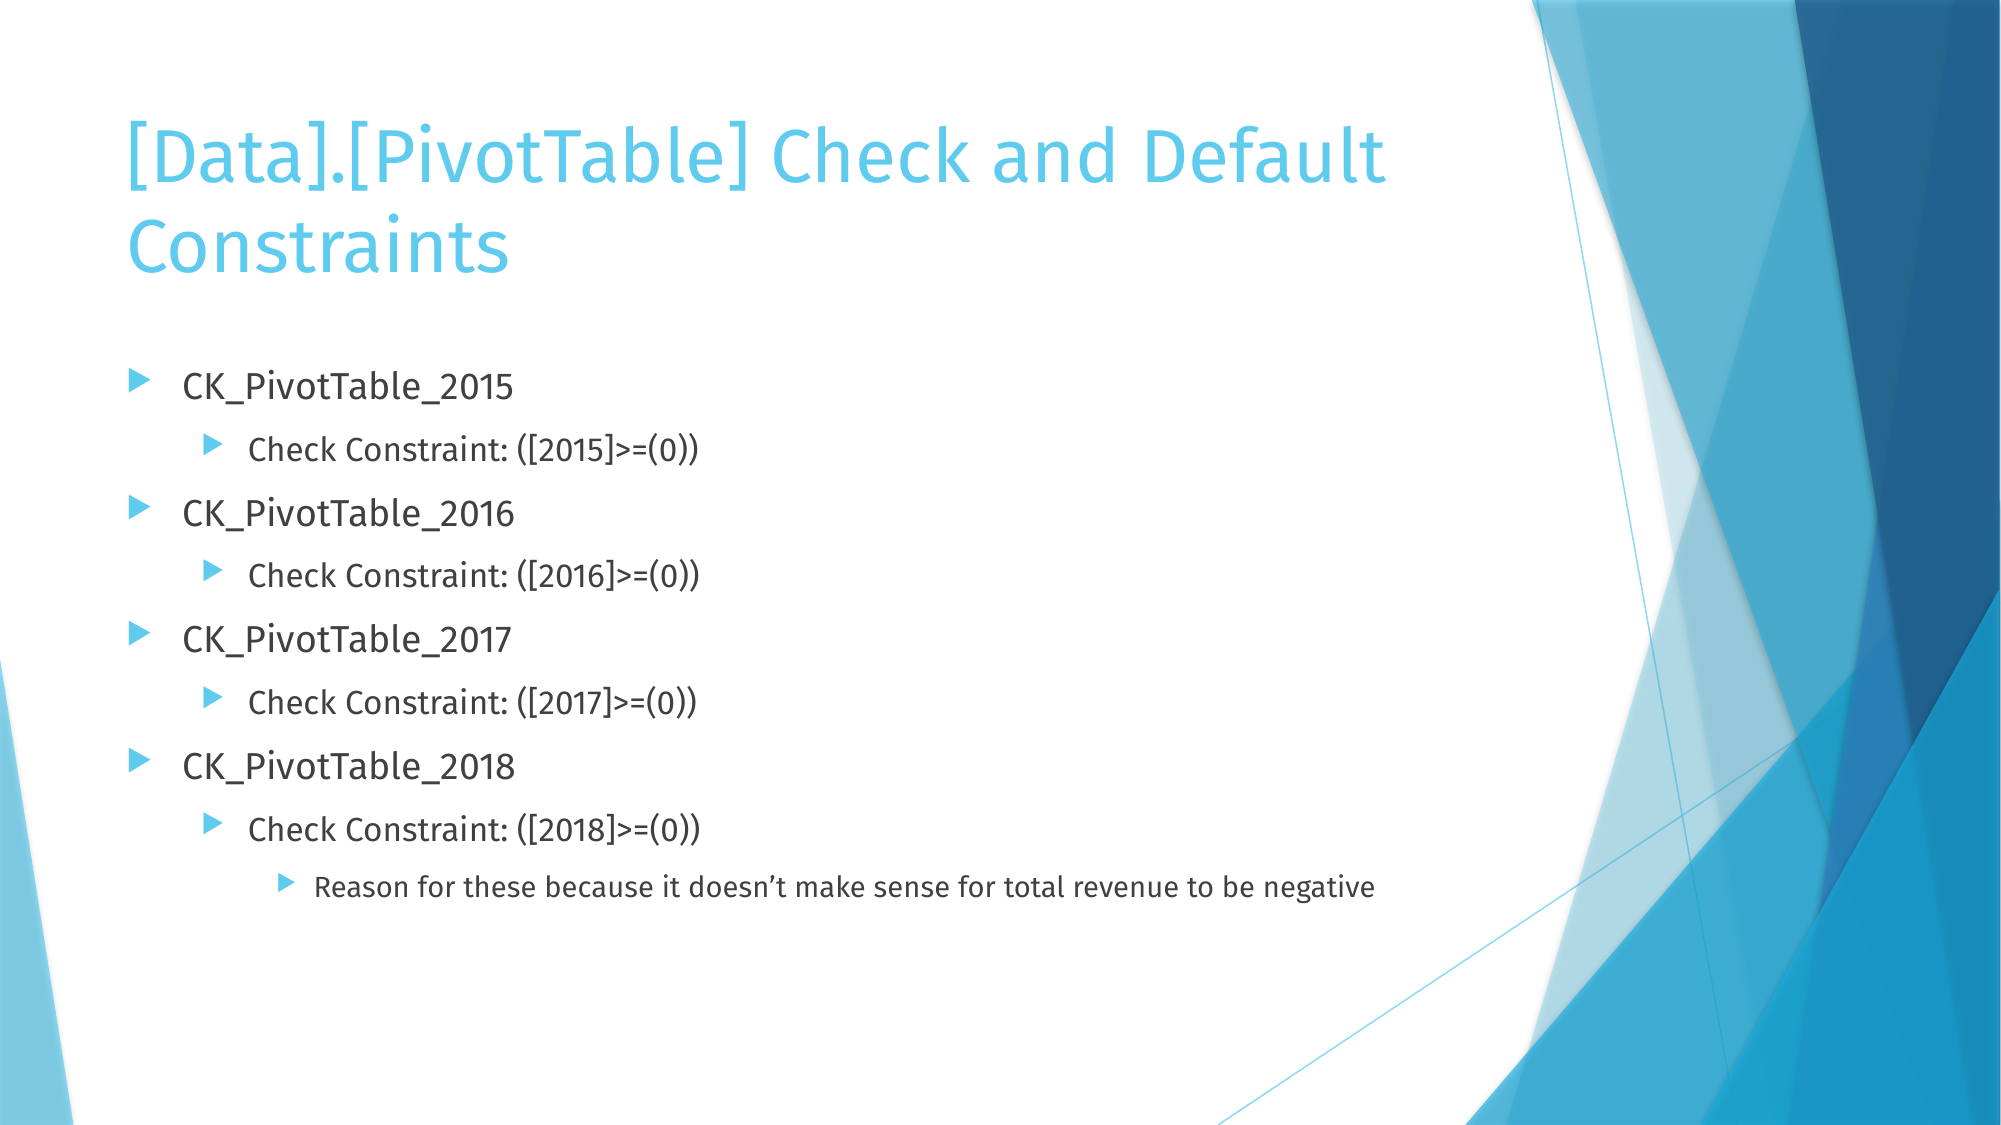

# [Data].[PivotTable] Check and Default Constraints
CK_PivotTable_2015
Check Constraint: ([2015]>=(0))
CK_PivotTable_2016
Check Constraint: ([2016]>=(0))
CK_PivotTable_2017
Check Constraint: ([2017]>=(0))
CK_PivotTable_2018
Check Constraint: ([2018]>=(0))
Reason for these because it doesn’t make sense for total revenue to be negative